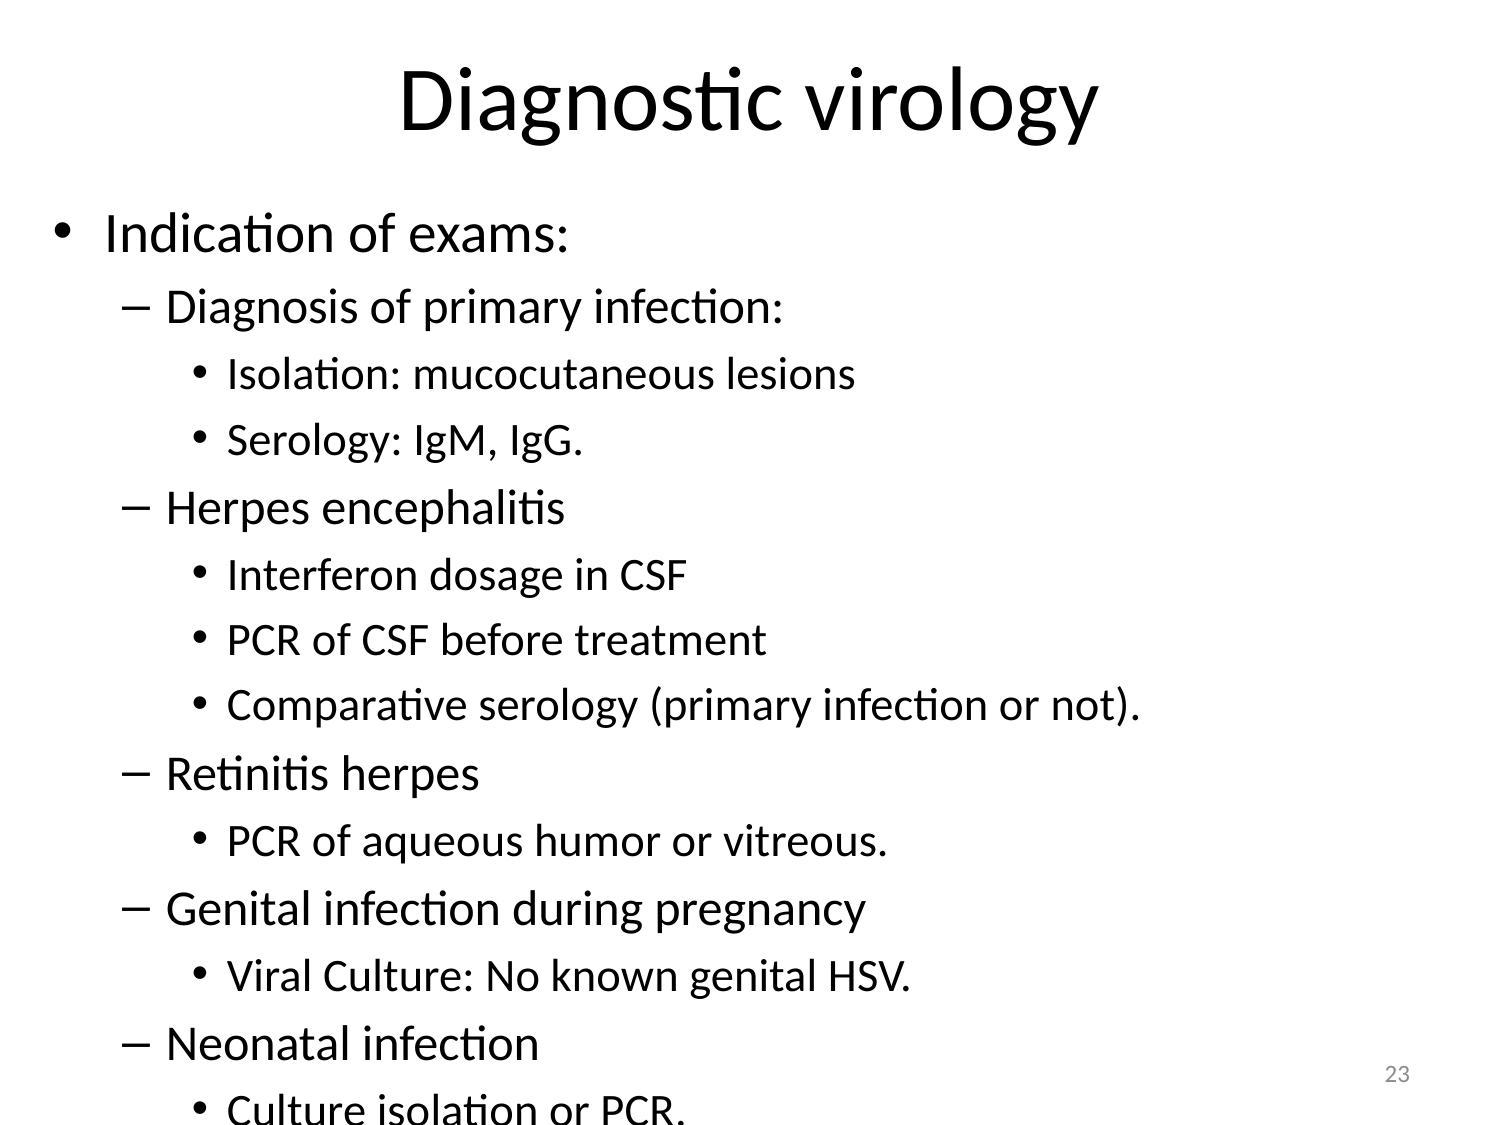

# Diagnostic virology
Indication of exams:
Diagnosis of primary infection:
Isolation: mucocutaneous lesions
Serology: IgM, IgG.
Herpes encephalitis
Interferon dosage in CSF
PCR of CSF before treatment
Comparative serology (primary infection or not).
Retinitis herpes
PCR of aqueous humor or vitreous.
Genital infection during pregnancy
Viral Culture: No known genital HSV.
Neonatal infection
Culture isolation or PCR.
23